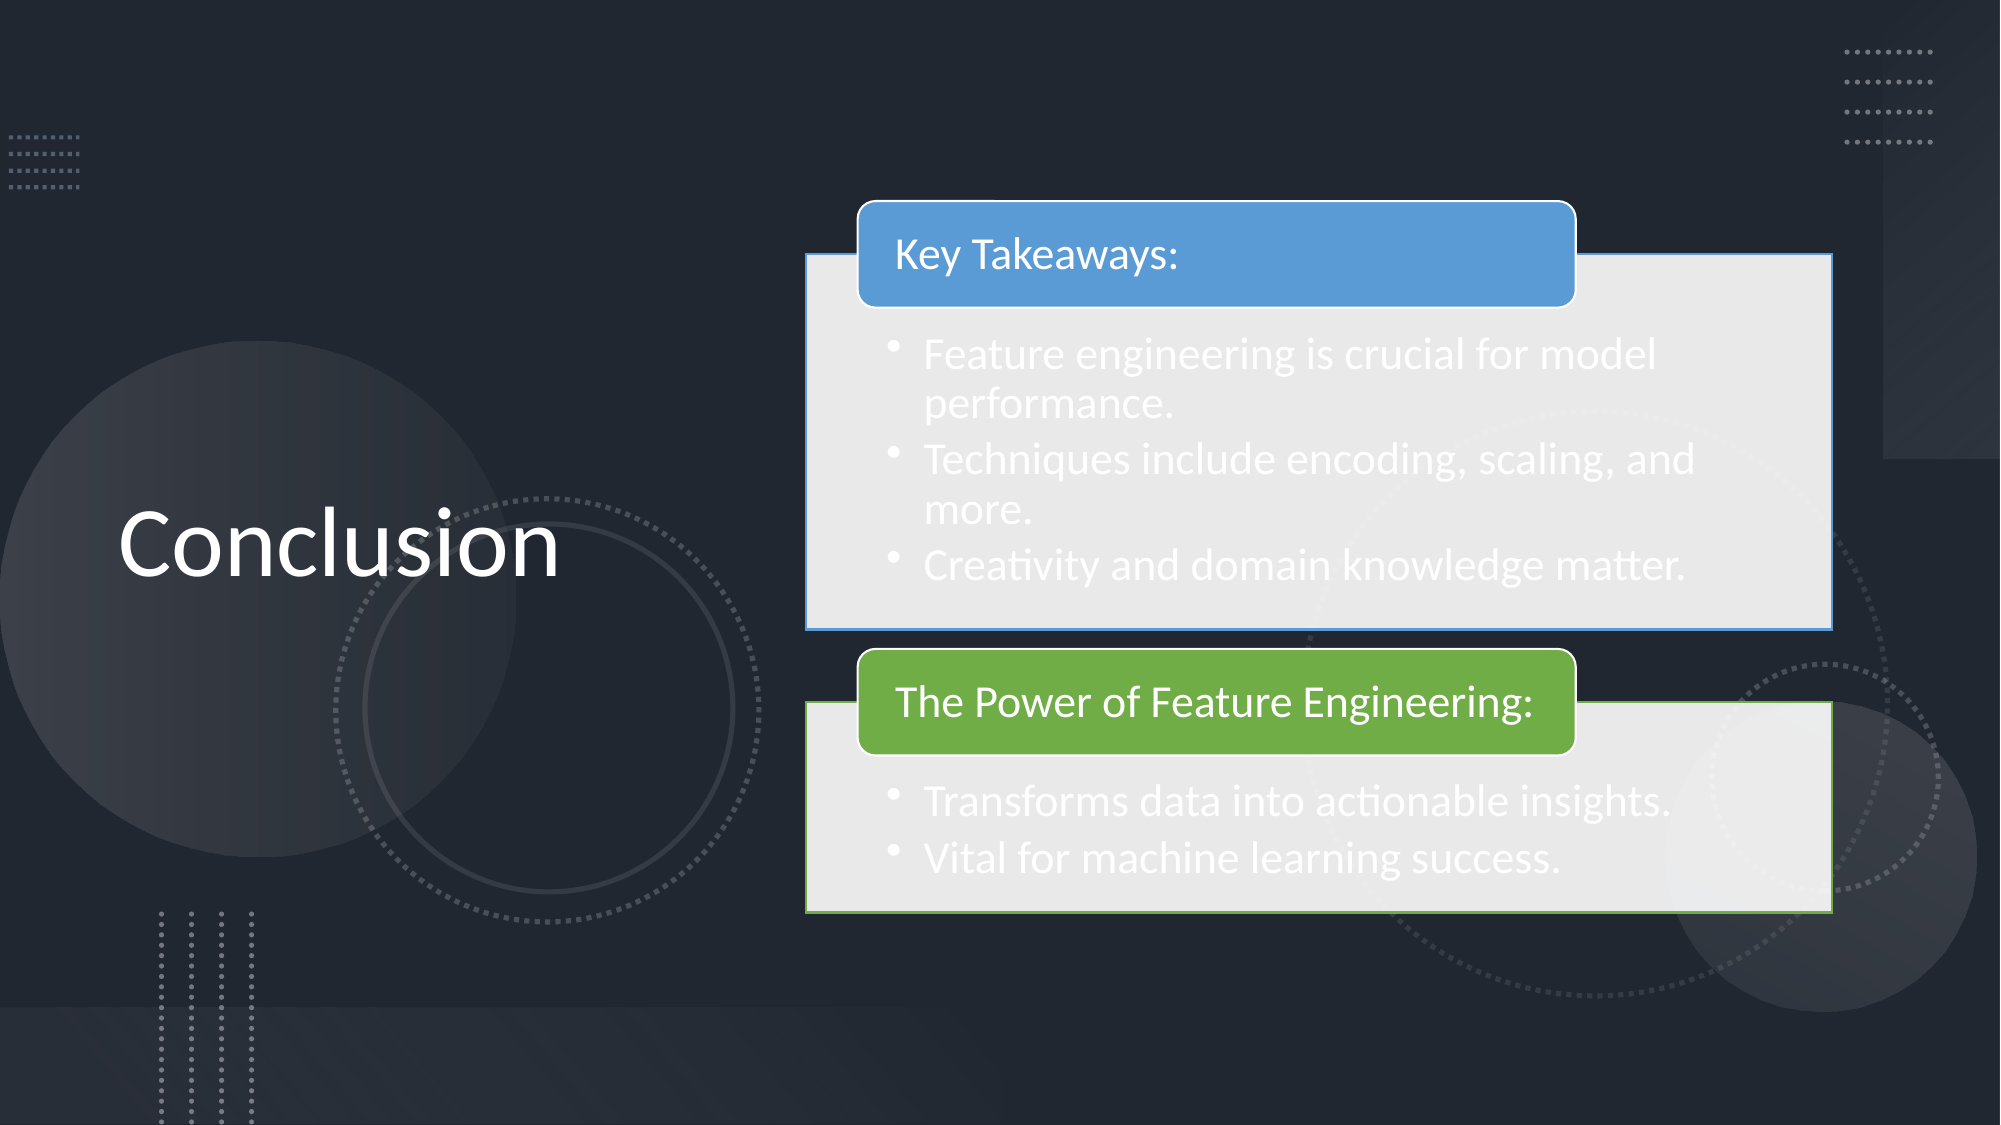

# Conclusion
Feature engineering is crucial for model performance.
Techniques include encoding, scaling, and more.
Creativity and domain knowledge matter.
Key Takeaways:
Transforms data into actionable insights.
Vital for machine learning success.
The Power of Feature Engineering:

Feature Engineering
115